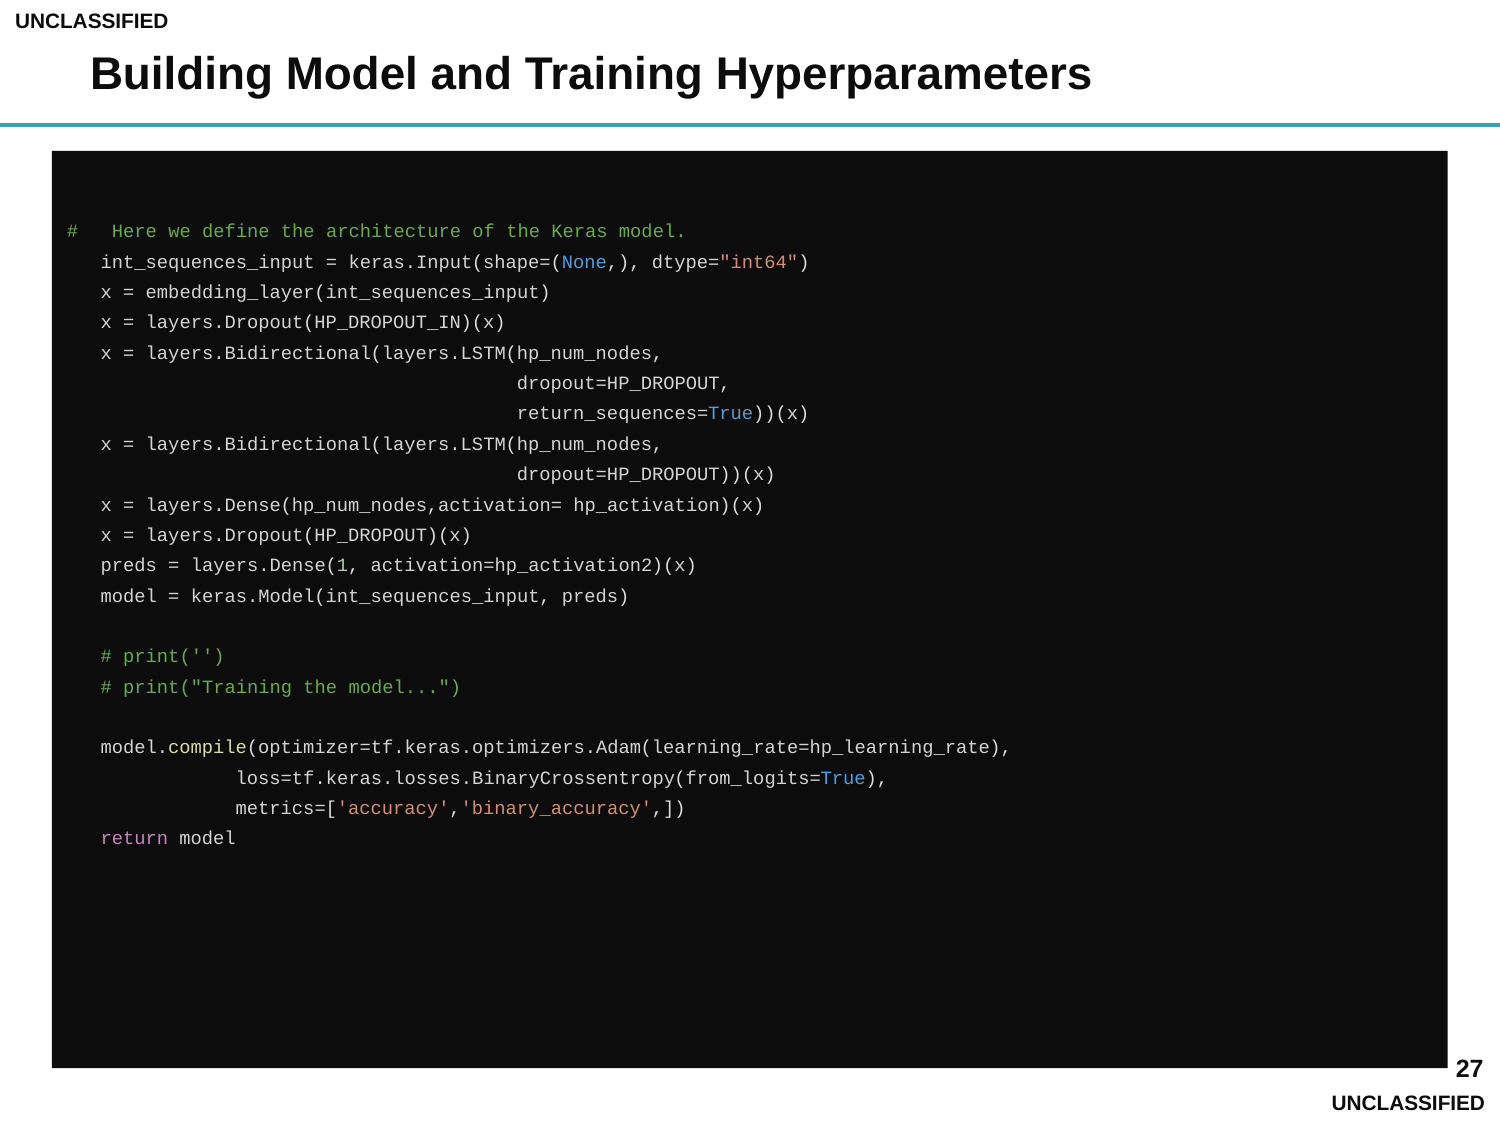

# Building Model and Training Hyperparameters

#   Here we define the architecture of the Keras model.
   int_sequences_input = keras.Input(shape=(None,), dtype="int64")
   x = embedding_layer(int_sequences_input)
   x = layers.Dropout(HP_DROPOUT_IN)(x)
   x = layers.Bidirectional(layers.LSTM(hp_num_nodes,
                                        dropout=HP_DROPOUT,
                                        return_sequences=True))(x)
   x = layers.Bidirectional(layers.LSTM(hp_num_nodes,
                                        dropout=HP_DROPOUT))(x)
   x = layers.Dense(hp_num_nodes,activation= hp_activation)(x)
   x = layers.Dropout(HP_DROPOUT)(x)
   preds = layers.Dense(1, activation=hp_activation2)(x)
   model = keras.Model(int_sequences_input, preds)

   # print('')
   # print("Training the model...")

   model.compile(optimizer=tf.keras.optimizers.Adam(learning_rate=hp_learning_rate),
               loss=tf.keras.losses.BinaryCrossentropy(from_logits=True),
               metrics=['accuracy','binary_accuracy',])
   return model